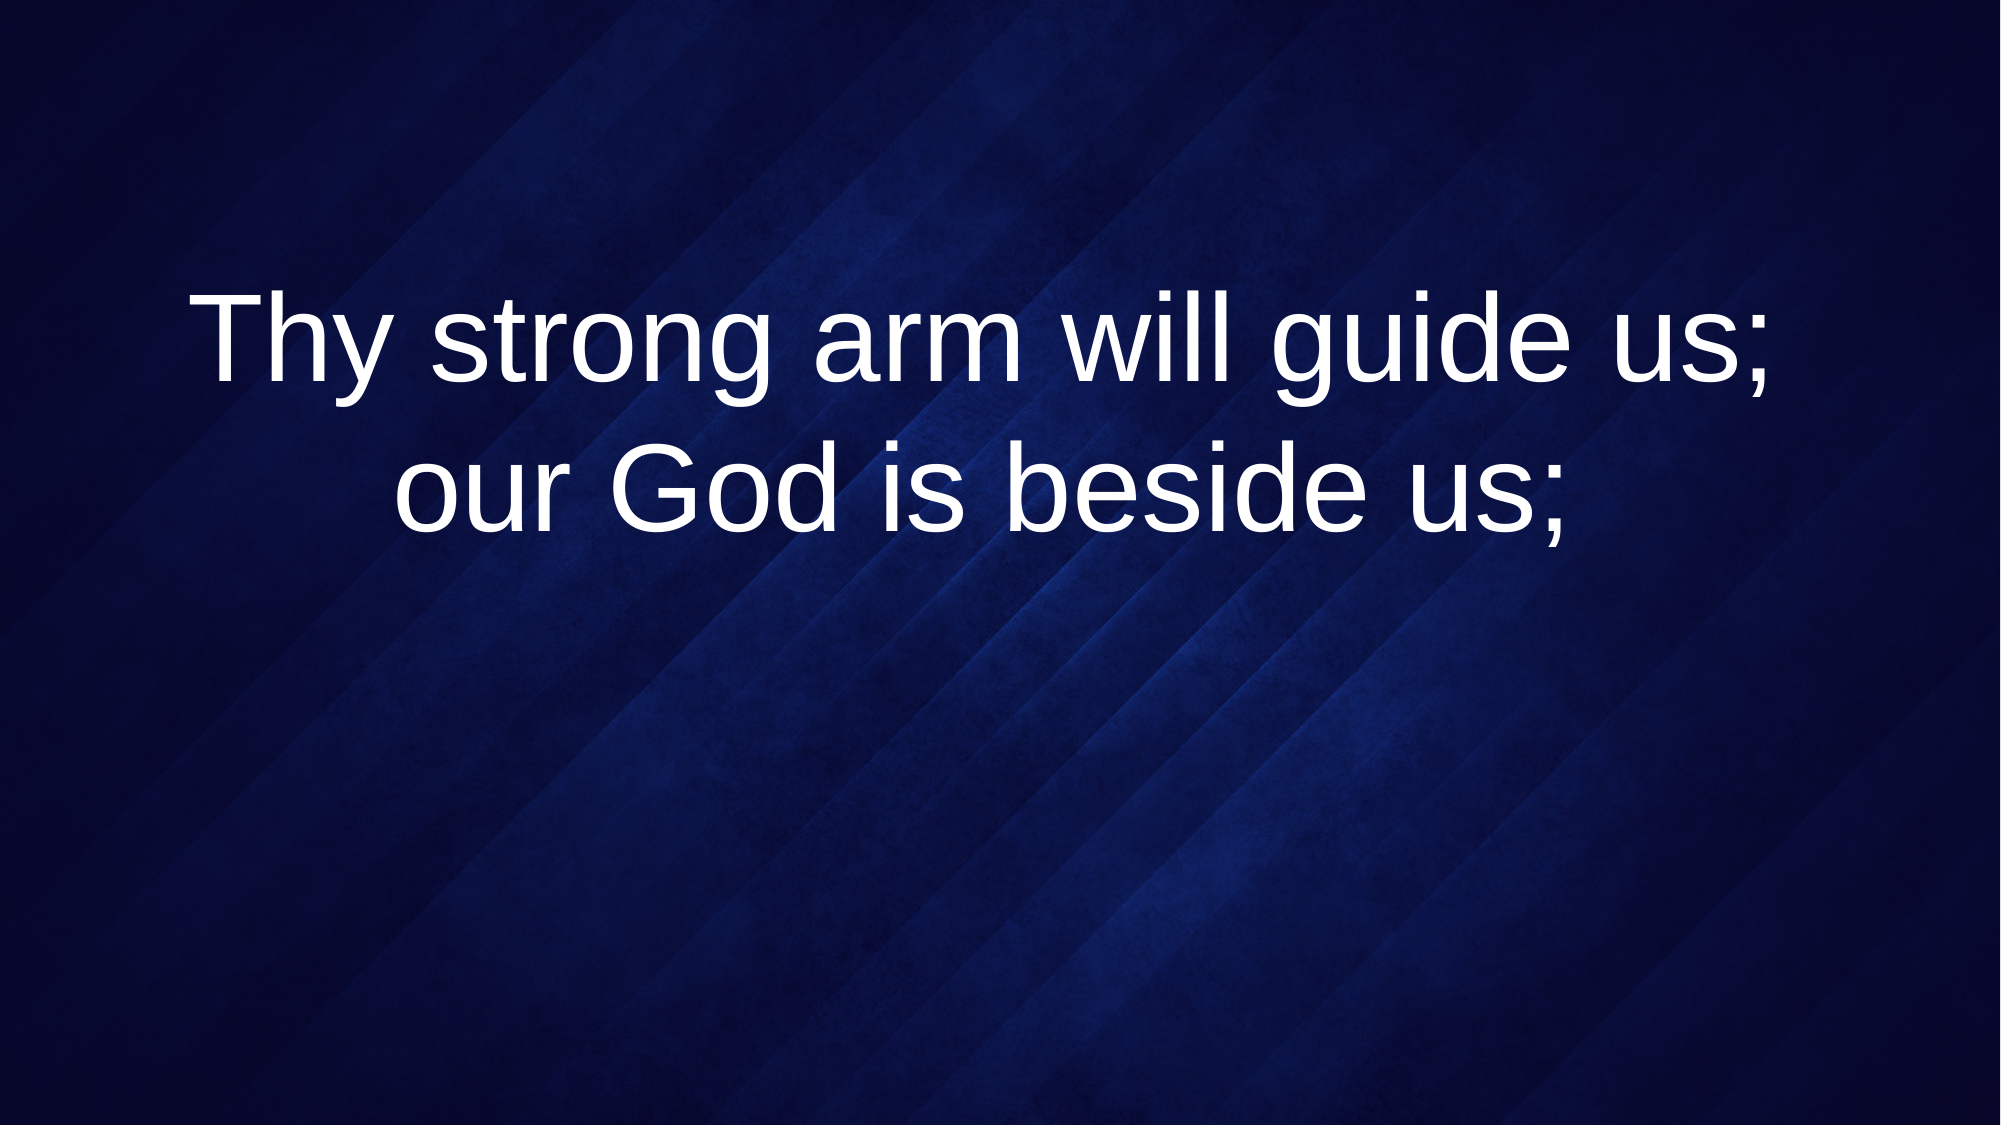

# Thy strong arm will guide us; our God is beside us;